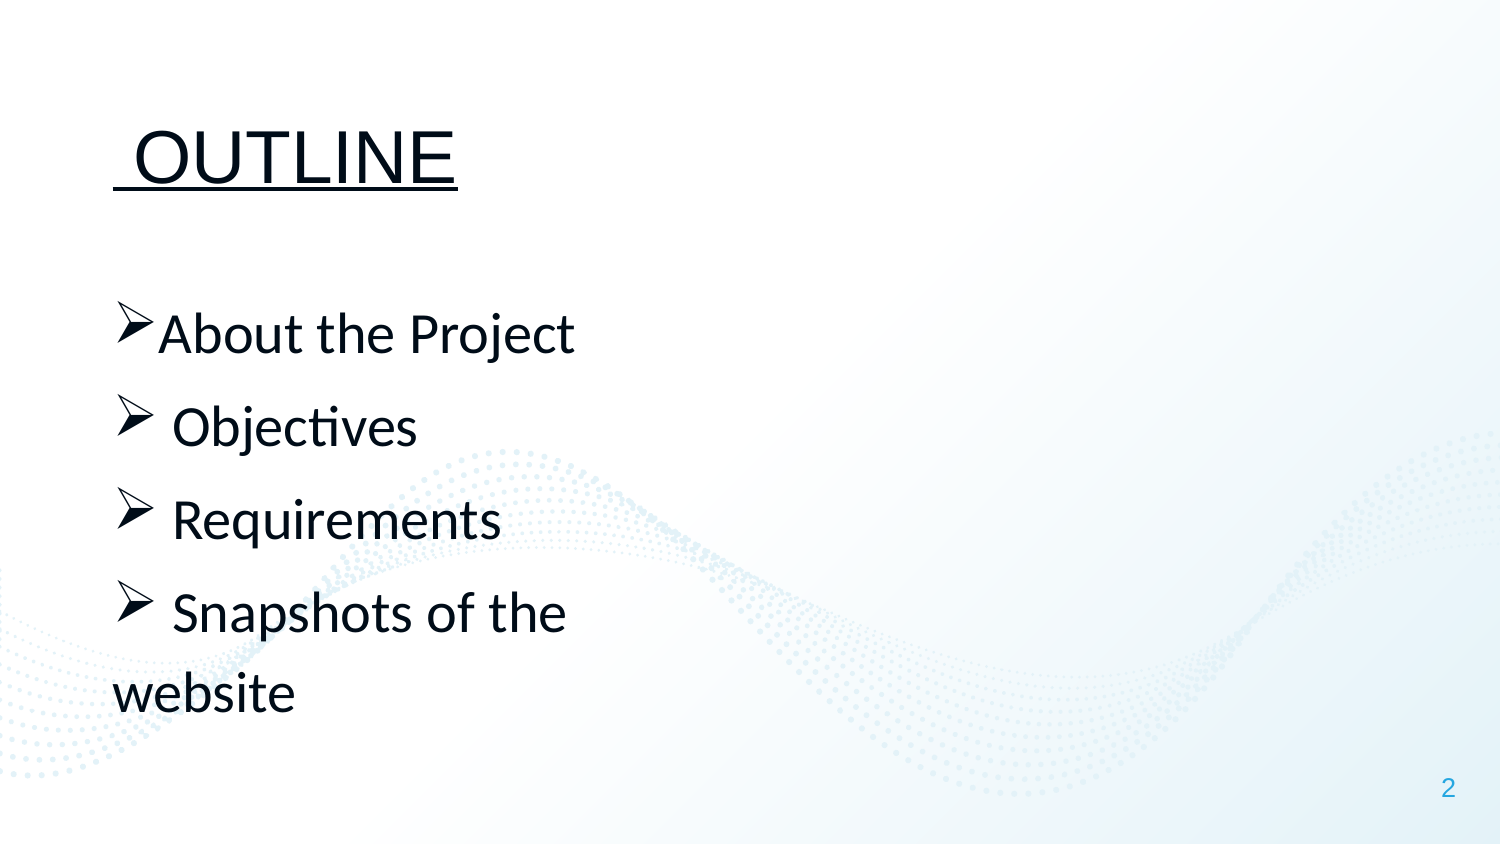

# OUTLINE

About the Project
 Objectives
 Requirements
 Snapshots of the website

2